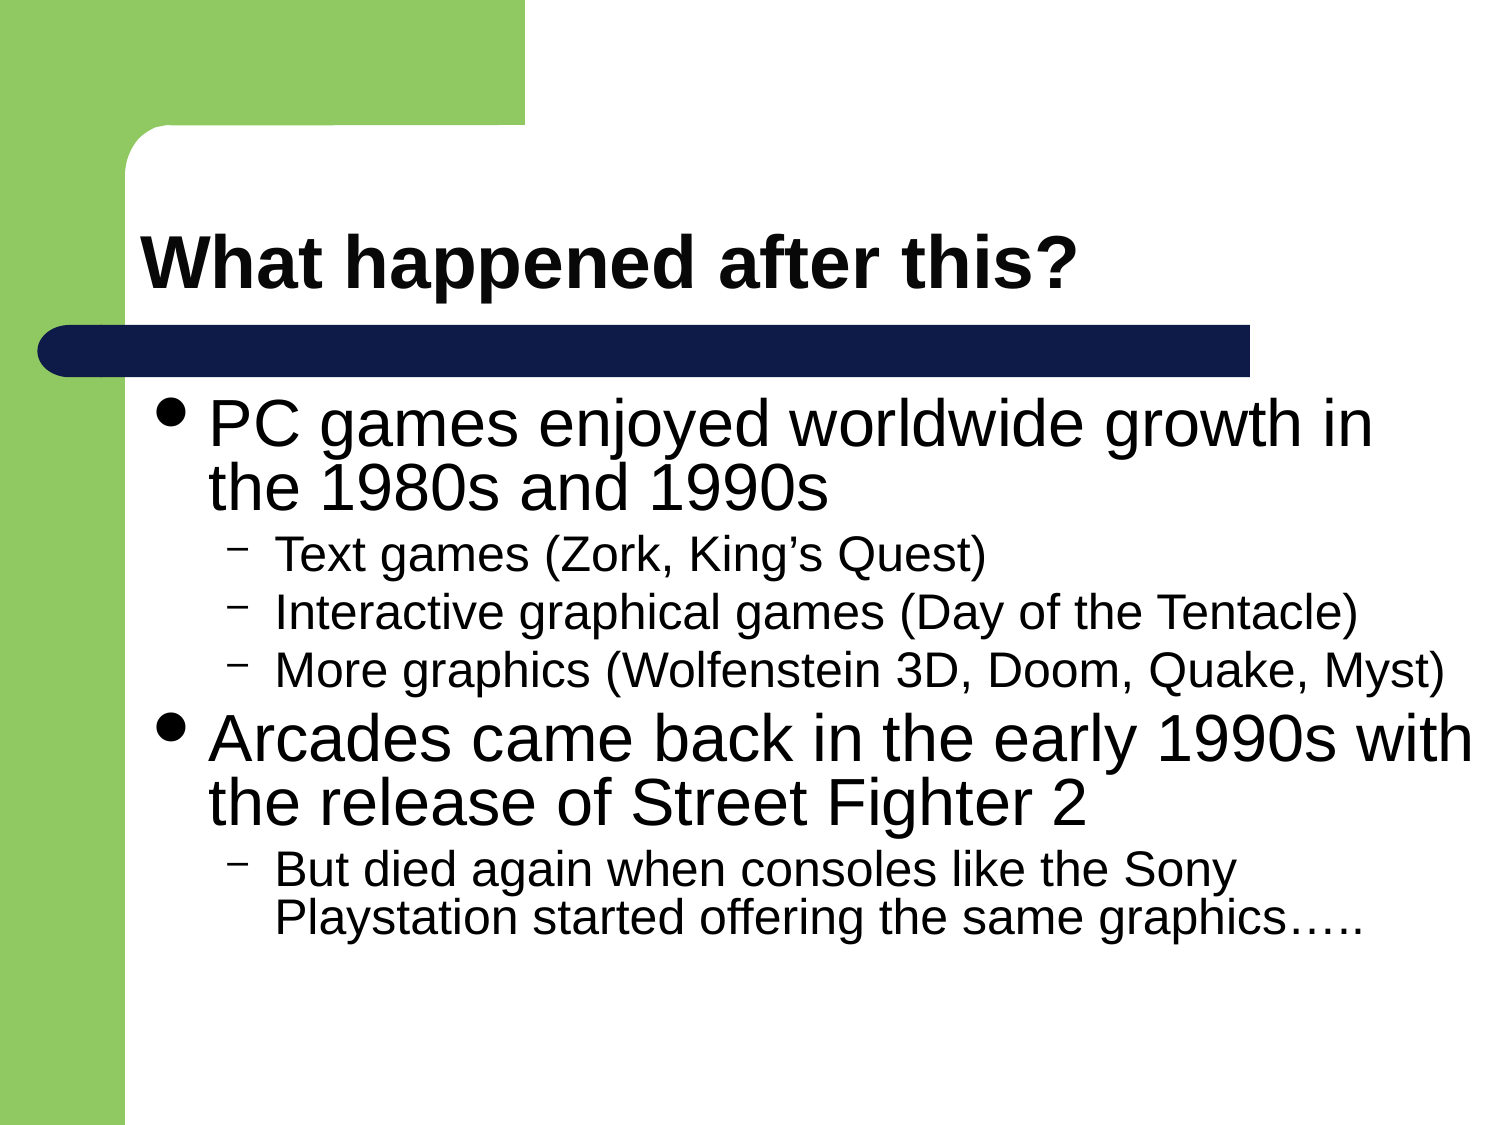

# What happened after this?
PC games enjoyed worldwide growth in the 1980s and 1990s
Text games (Zork, King’s Quest)
Interactive graphical games (Day of the Tentacle)
More graphics (Wolfenstein 3D, Doom, Quake, Myst)
Arcades came back in the early 1990s with the release of Street Fighter 2
But died again when consoles like the Sony Playstation started offering the same graphics…..